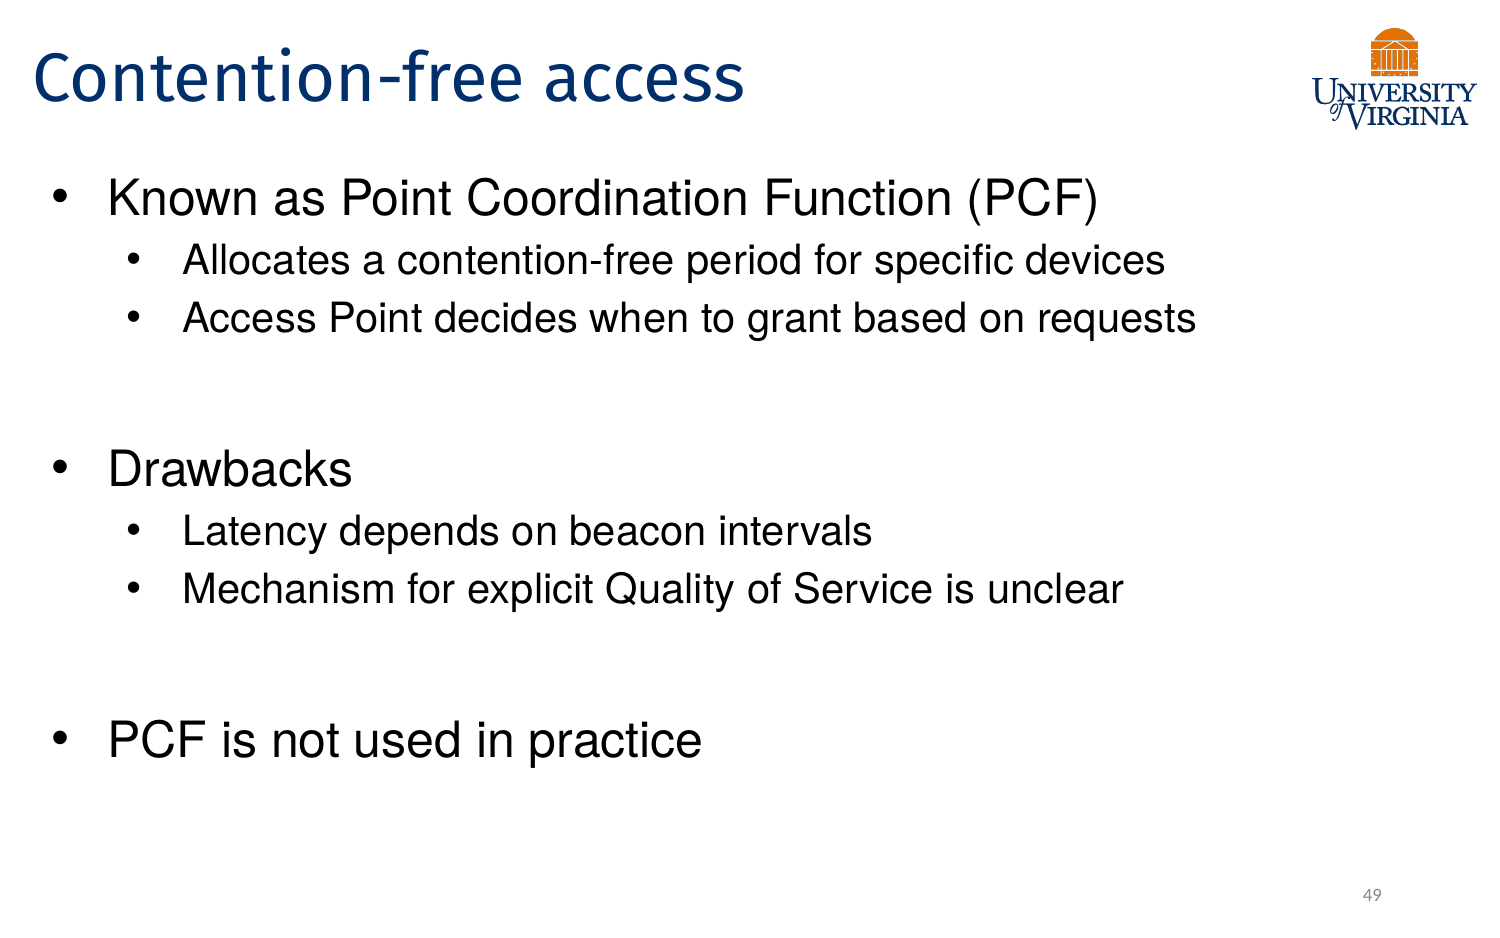

# Contention-free access
Known as Point Coordination Function (PCF)
Allocates a contention-free period for specific devices
Access Point decides when to grant based on requests

Drawbacks
Latency depends on beacon intervals
Mechanism for explicit Quality of Service is unclear

PCF is not used in practice
49